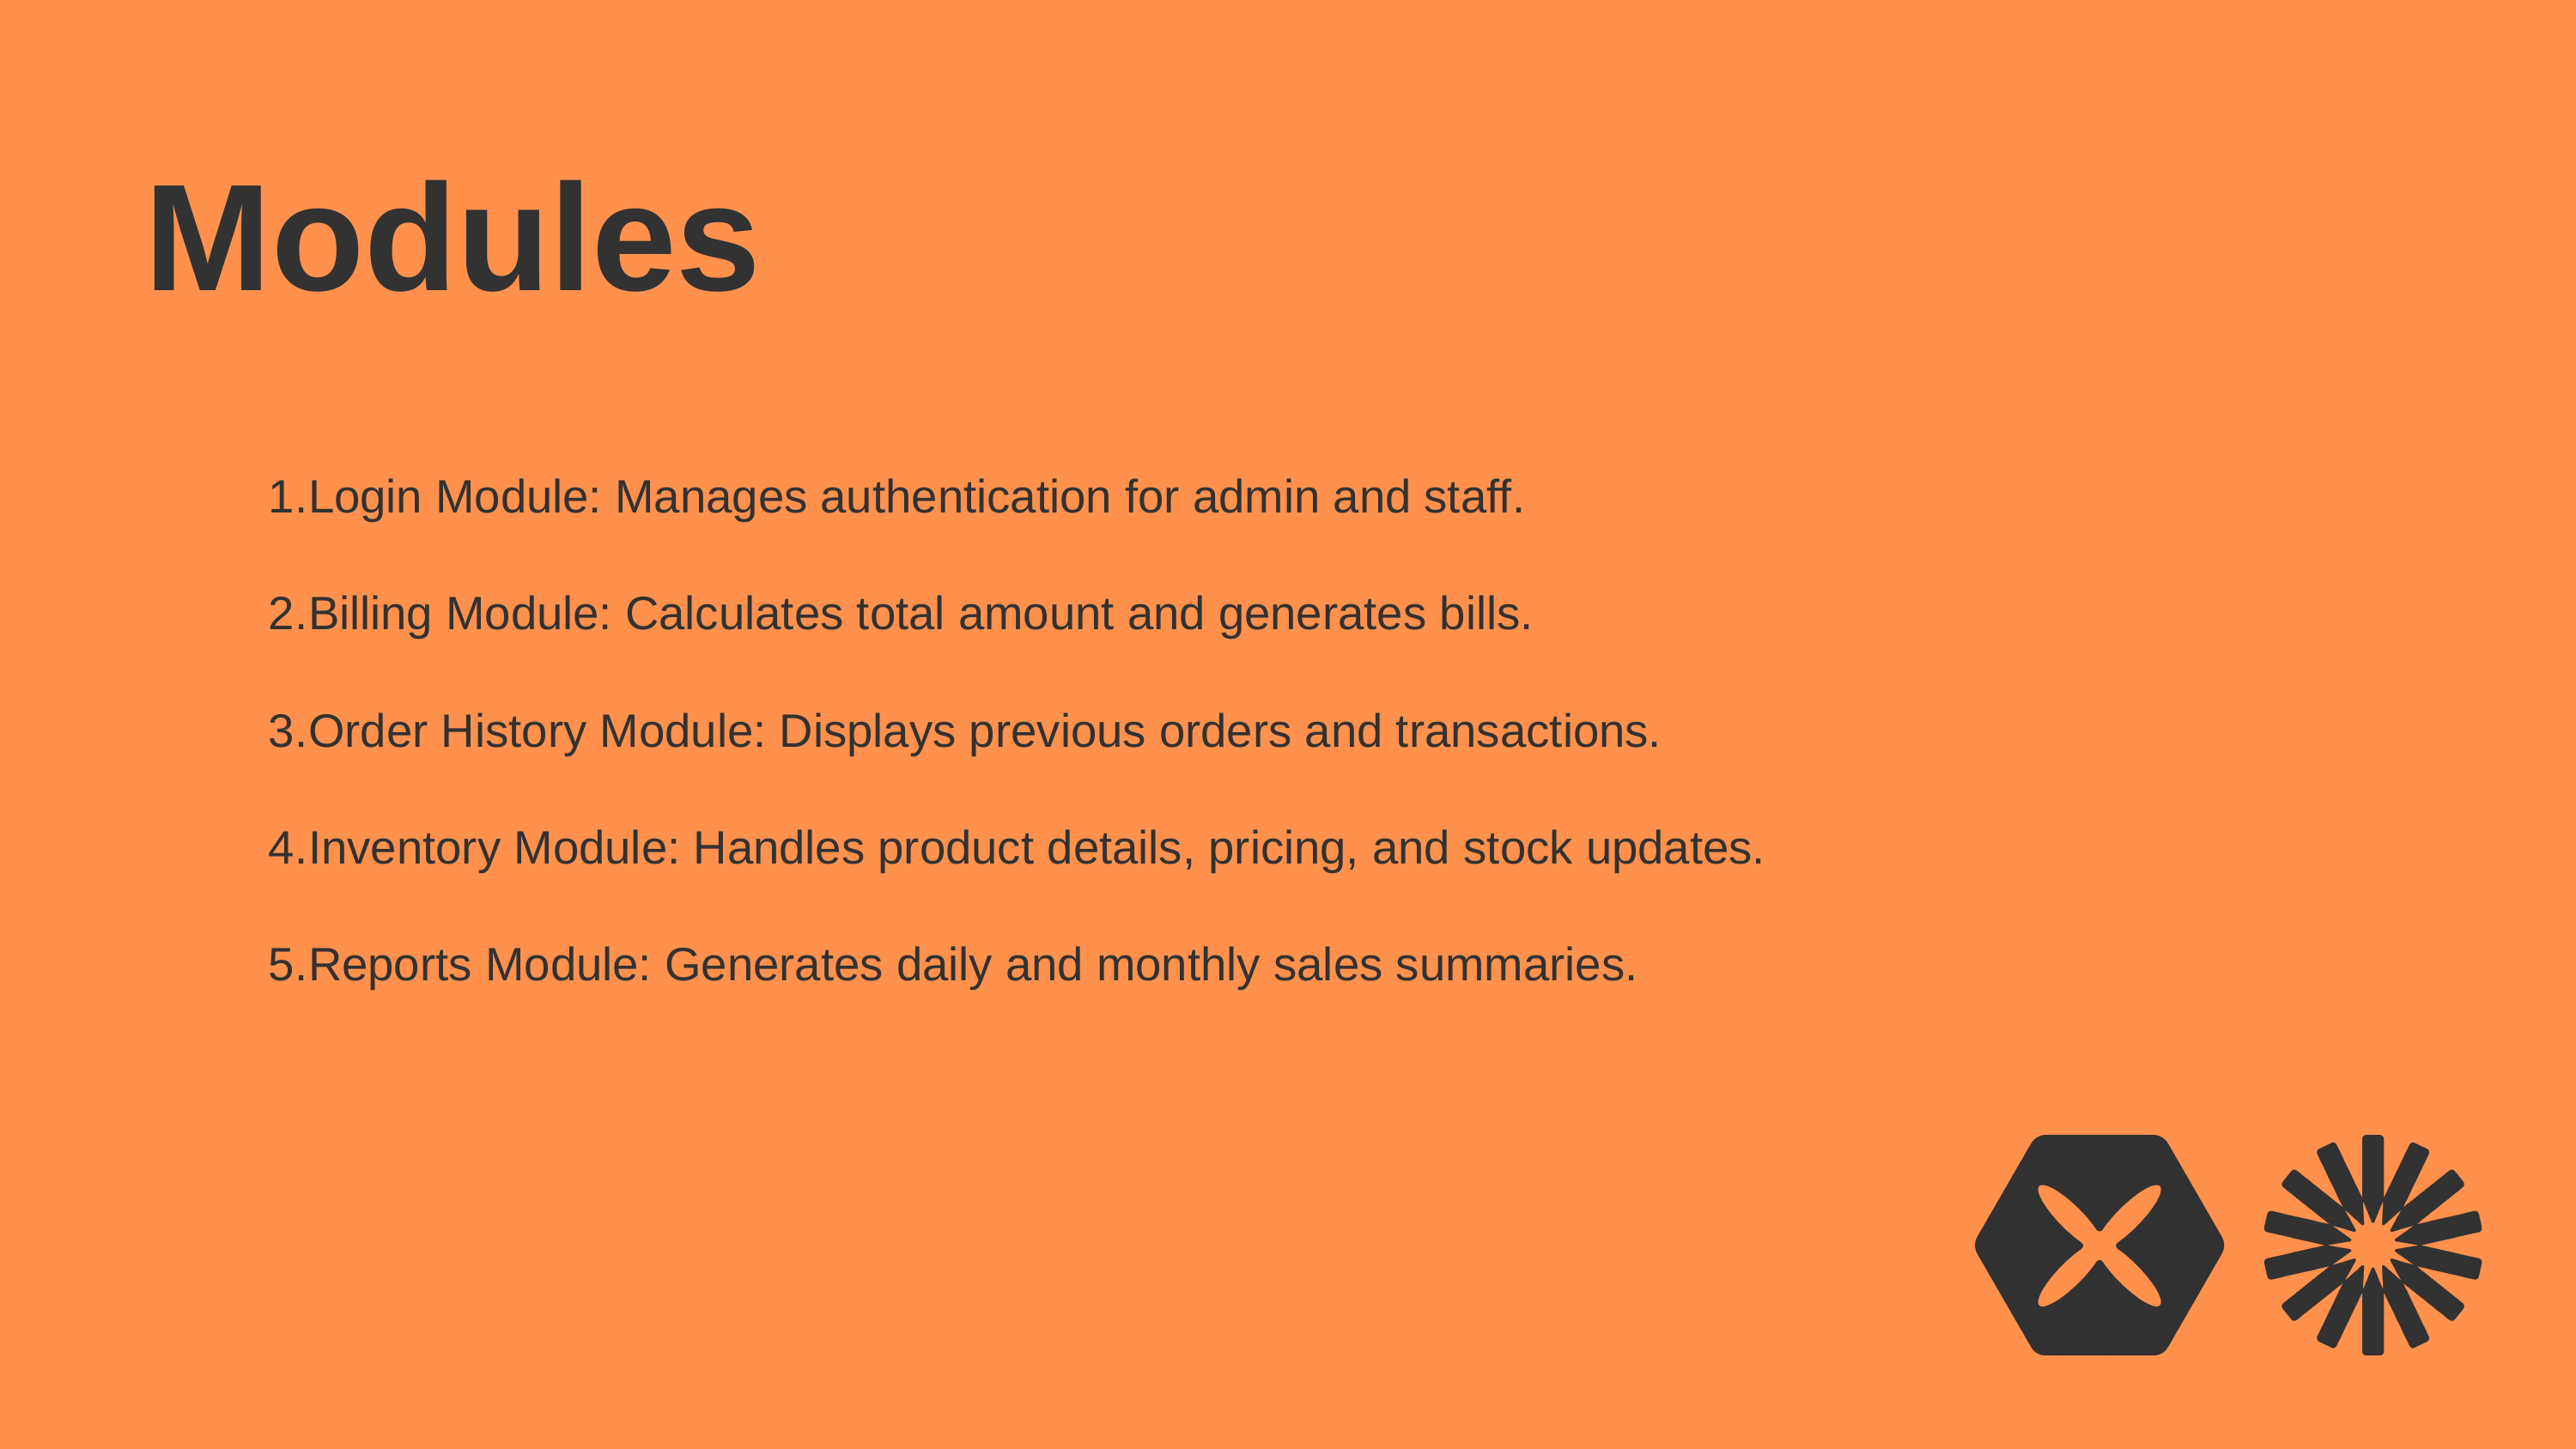

Modules
Login Module: Manages authentication for admin and staff.
Billing Module: Calculates total amount and generates bills.
Order History Module: Displays previous orders and transactions.
Inventory Module: Handles product details, pricing, and stock updates.
Reports Module: Generates daily and monthly sales summaries.